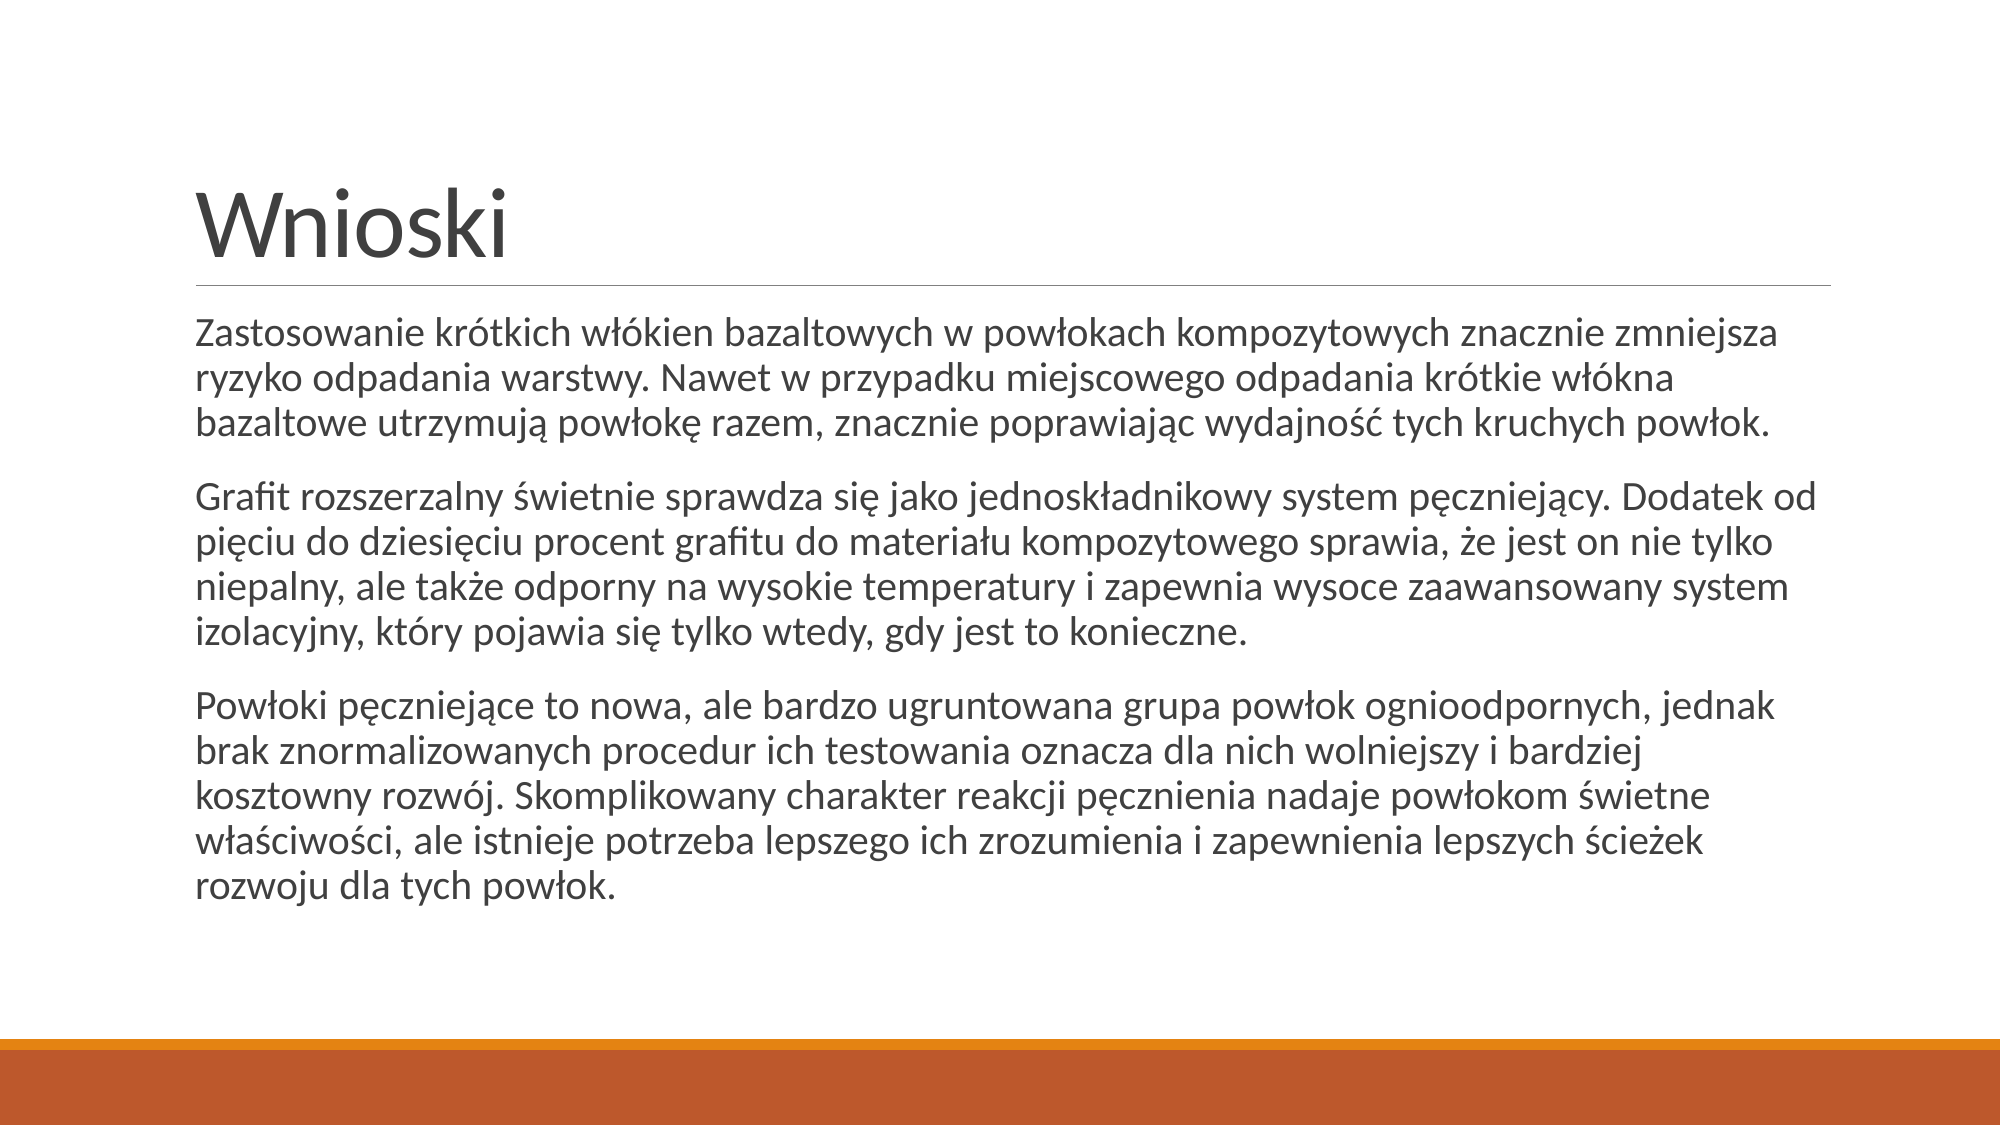

# Wnioski
Zastosowanie krótkich włókien bazaltowych w powłokach kompozytowych znacznie zmniejsza ryzyko odpadania warstwy. Nawet w przypadku miejscowego odpadania krótkie włókna bazaltowe utrzymują powłokę razem, znacznie poprawiając wydajność tych kruchych powłok.
Grafit rozszerzalny świetnie sprawdza się jako jednoskładnikowy system pęczniejący. Dodatek od pięciu do dziesięciu procent grafitu do materiału kompozytowego sprawia, że ​​jest on nie tylko niepalny, ale także odporny na wysokie temperatury i zapewnia wysoce zaawansowany system izolacyjny, który pojawia się tylko wtedy, gdy jest to konieczne.
Powłoki pęczniejące to nowa, ale bardzo ugruntowana grupa powłok ognioodpornych, jednak brak znormalizowanych procedur ich testowania oznacza dla nich wolniejszy i bardziej kosztowny rozwój. Skomplikowany charakter reakcji pęcznienia nadaje powłokom świetne właściwości, ale istnieje potrzeba lepszego ich zrozumienia i zapewnienia lepszych ścieżek rozwoju dla tych powłok.